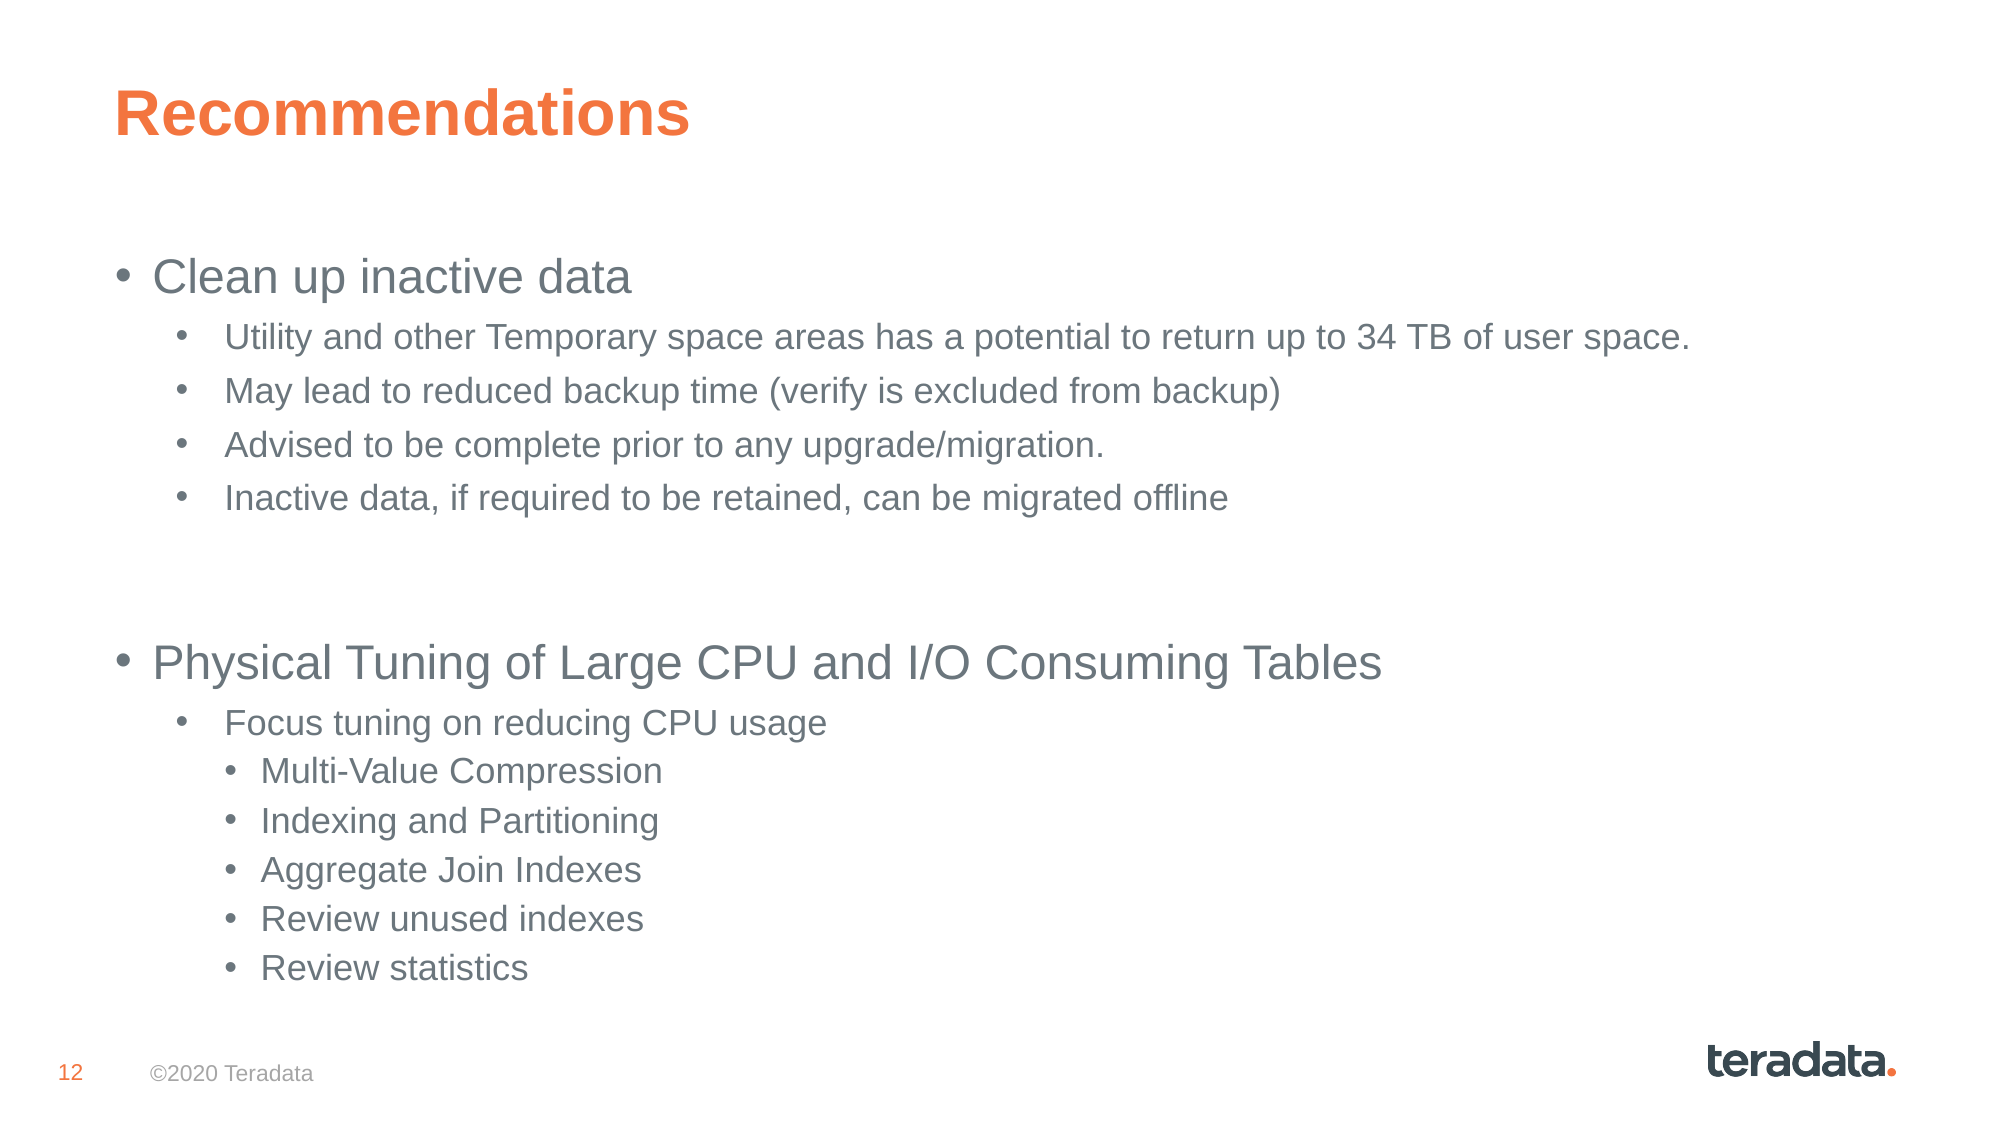

# Recommendations
Clean up inactive data
Utility and other Temporary space areas has a potential to return up to 34 TB of user space.
May lead to reduced backup time (verify is excluded from backup)
Advised to be complete prior to any upgrade/migration.
Inactive data, if required to be retained, can be migrated offline

Physical Tuning of Large CPU and I/O Consuming Tables
Focus tuning on reducing CPU usage
Multi-Value Compression
Indexing and Partitioning
Aggregate Join Indexes
Review unused indexes
Review statistics